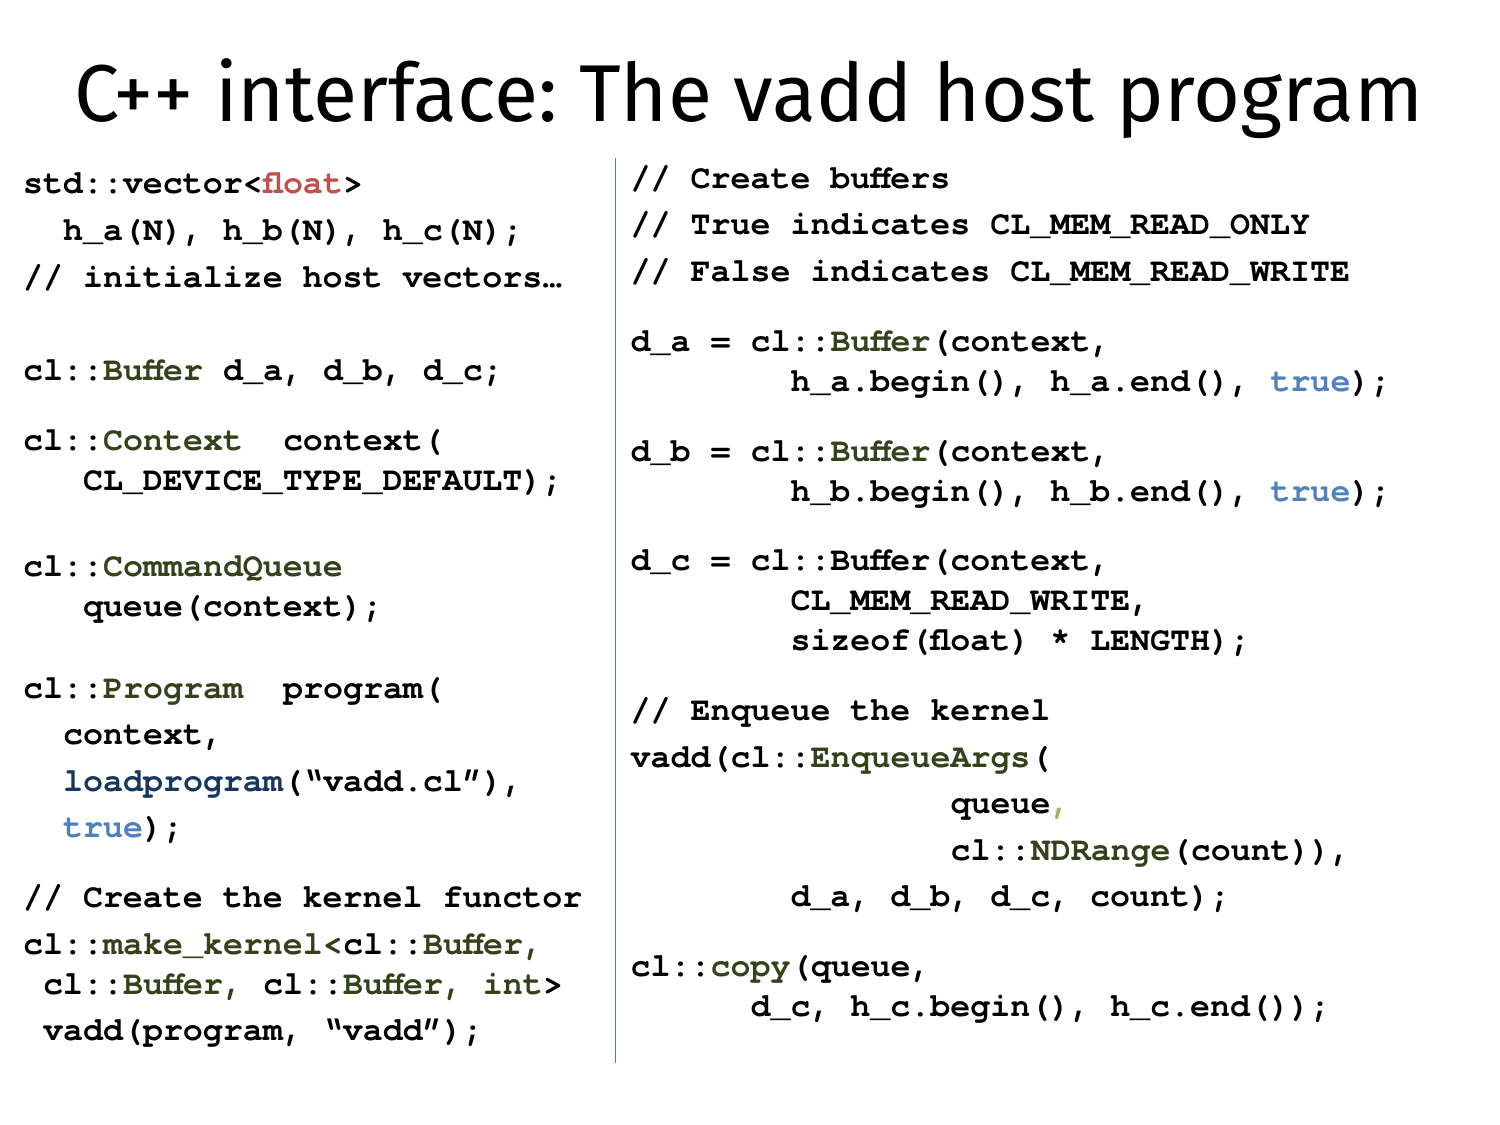

# C++ interface: The vadd host program
// Create buffers
// True indicates CL_MEM_READ_ONLY
// False indicates CL_MEM_READ_WRITE

d_a = cl::Buffer(context,
        h_a.begin(), h_a.end(), true);

d_b = cl::Buffer(context,
        h_b.begin(), h_b.end(), true);

d_c = cl::Buffer(context,
        CL_MEM_READ_WRITE,
        sizeof(float) * LENGTH);

// Enqueue the kernel
vadd(cl::EnqueueArgs(
                queue,
                cl::NDRange(count)),
        d_a, d_b, d_c, count);

cl::copy(queue,
      d_c, h_c.begin(), h_c.end());
std::vector<float>
  h_a(N), h_b(N), h_c(N);
// initialize host vectors…

cl::Buffer d_a, d_b, d_c;

cl::Context  context(
   CL_DEVICE_TYPE_DEFAULT);
cl::CommandQueue
   queue(context);

cl::Program  program(
  context,
  loadprogram(“vadd.cl”),
  true);

// Create the kernel functor
cl::make_kernel<cl::Buffer,
 cl::Buffer, cl::Buffer, int>
 vadd(program, “vadd”);